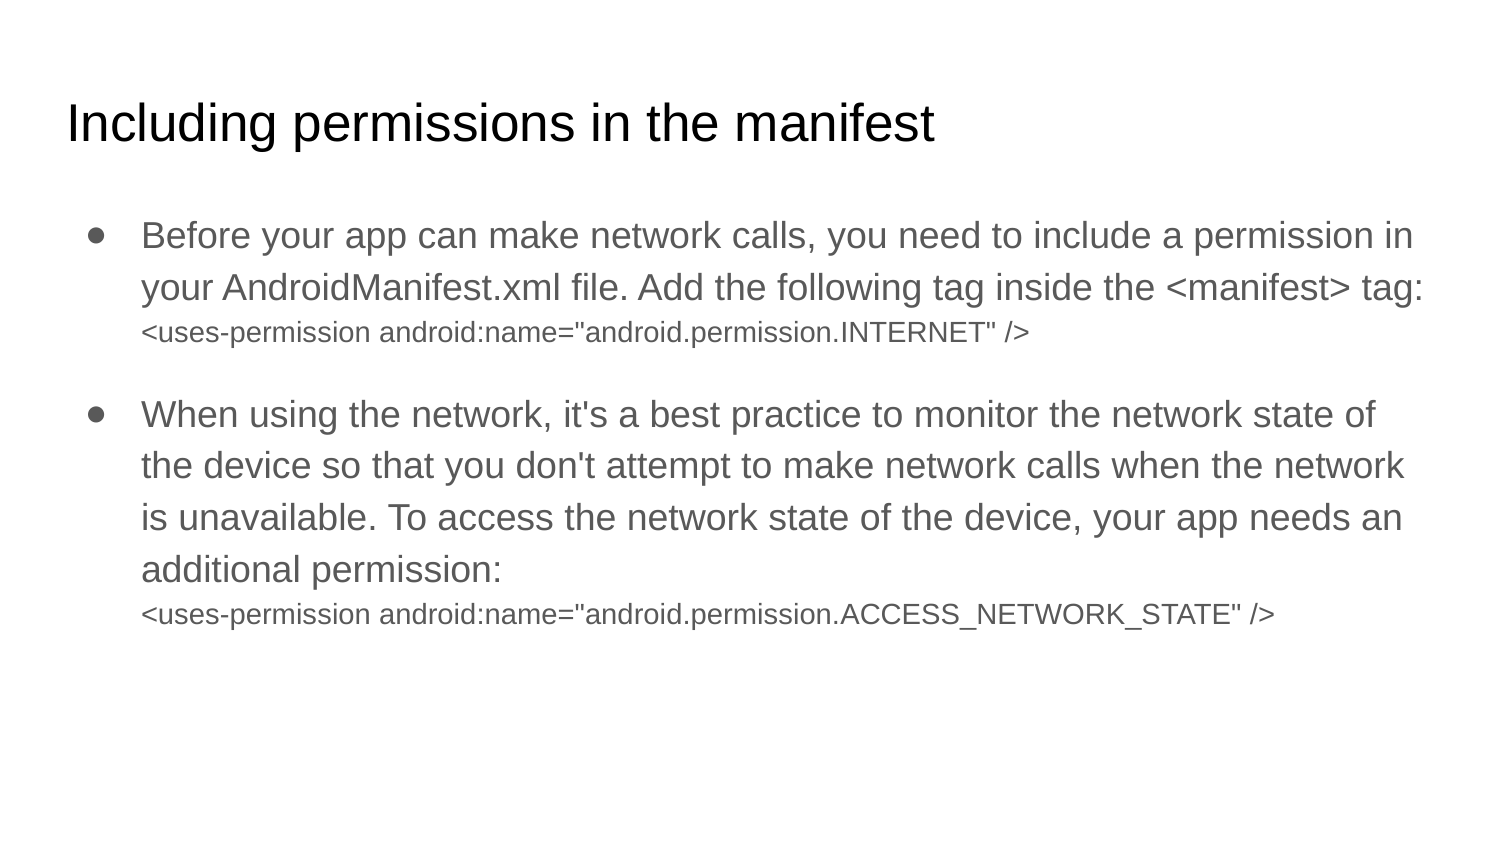

# Including permissions in the manifest
Before your app can make network calls, you need to include a permission in your AndroidManifest.xml file. Add the following tag inside the <manifest> tag:
<uses-permission android:name="android.permission.INTERNET" />
When using the network, it's a best practice to monitor the network state of the device so that you don't attempt to make network calls when the network is unavailable. To access the network state of the device, your app needs an additional permission:
<uses-permission android:name="android.permission.ACCESS_NETWORK_STATE" />